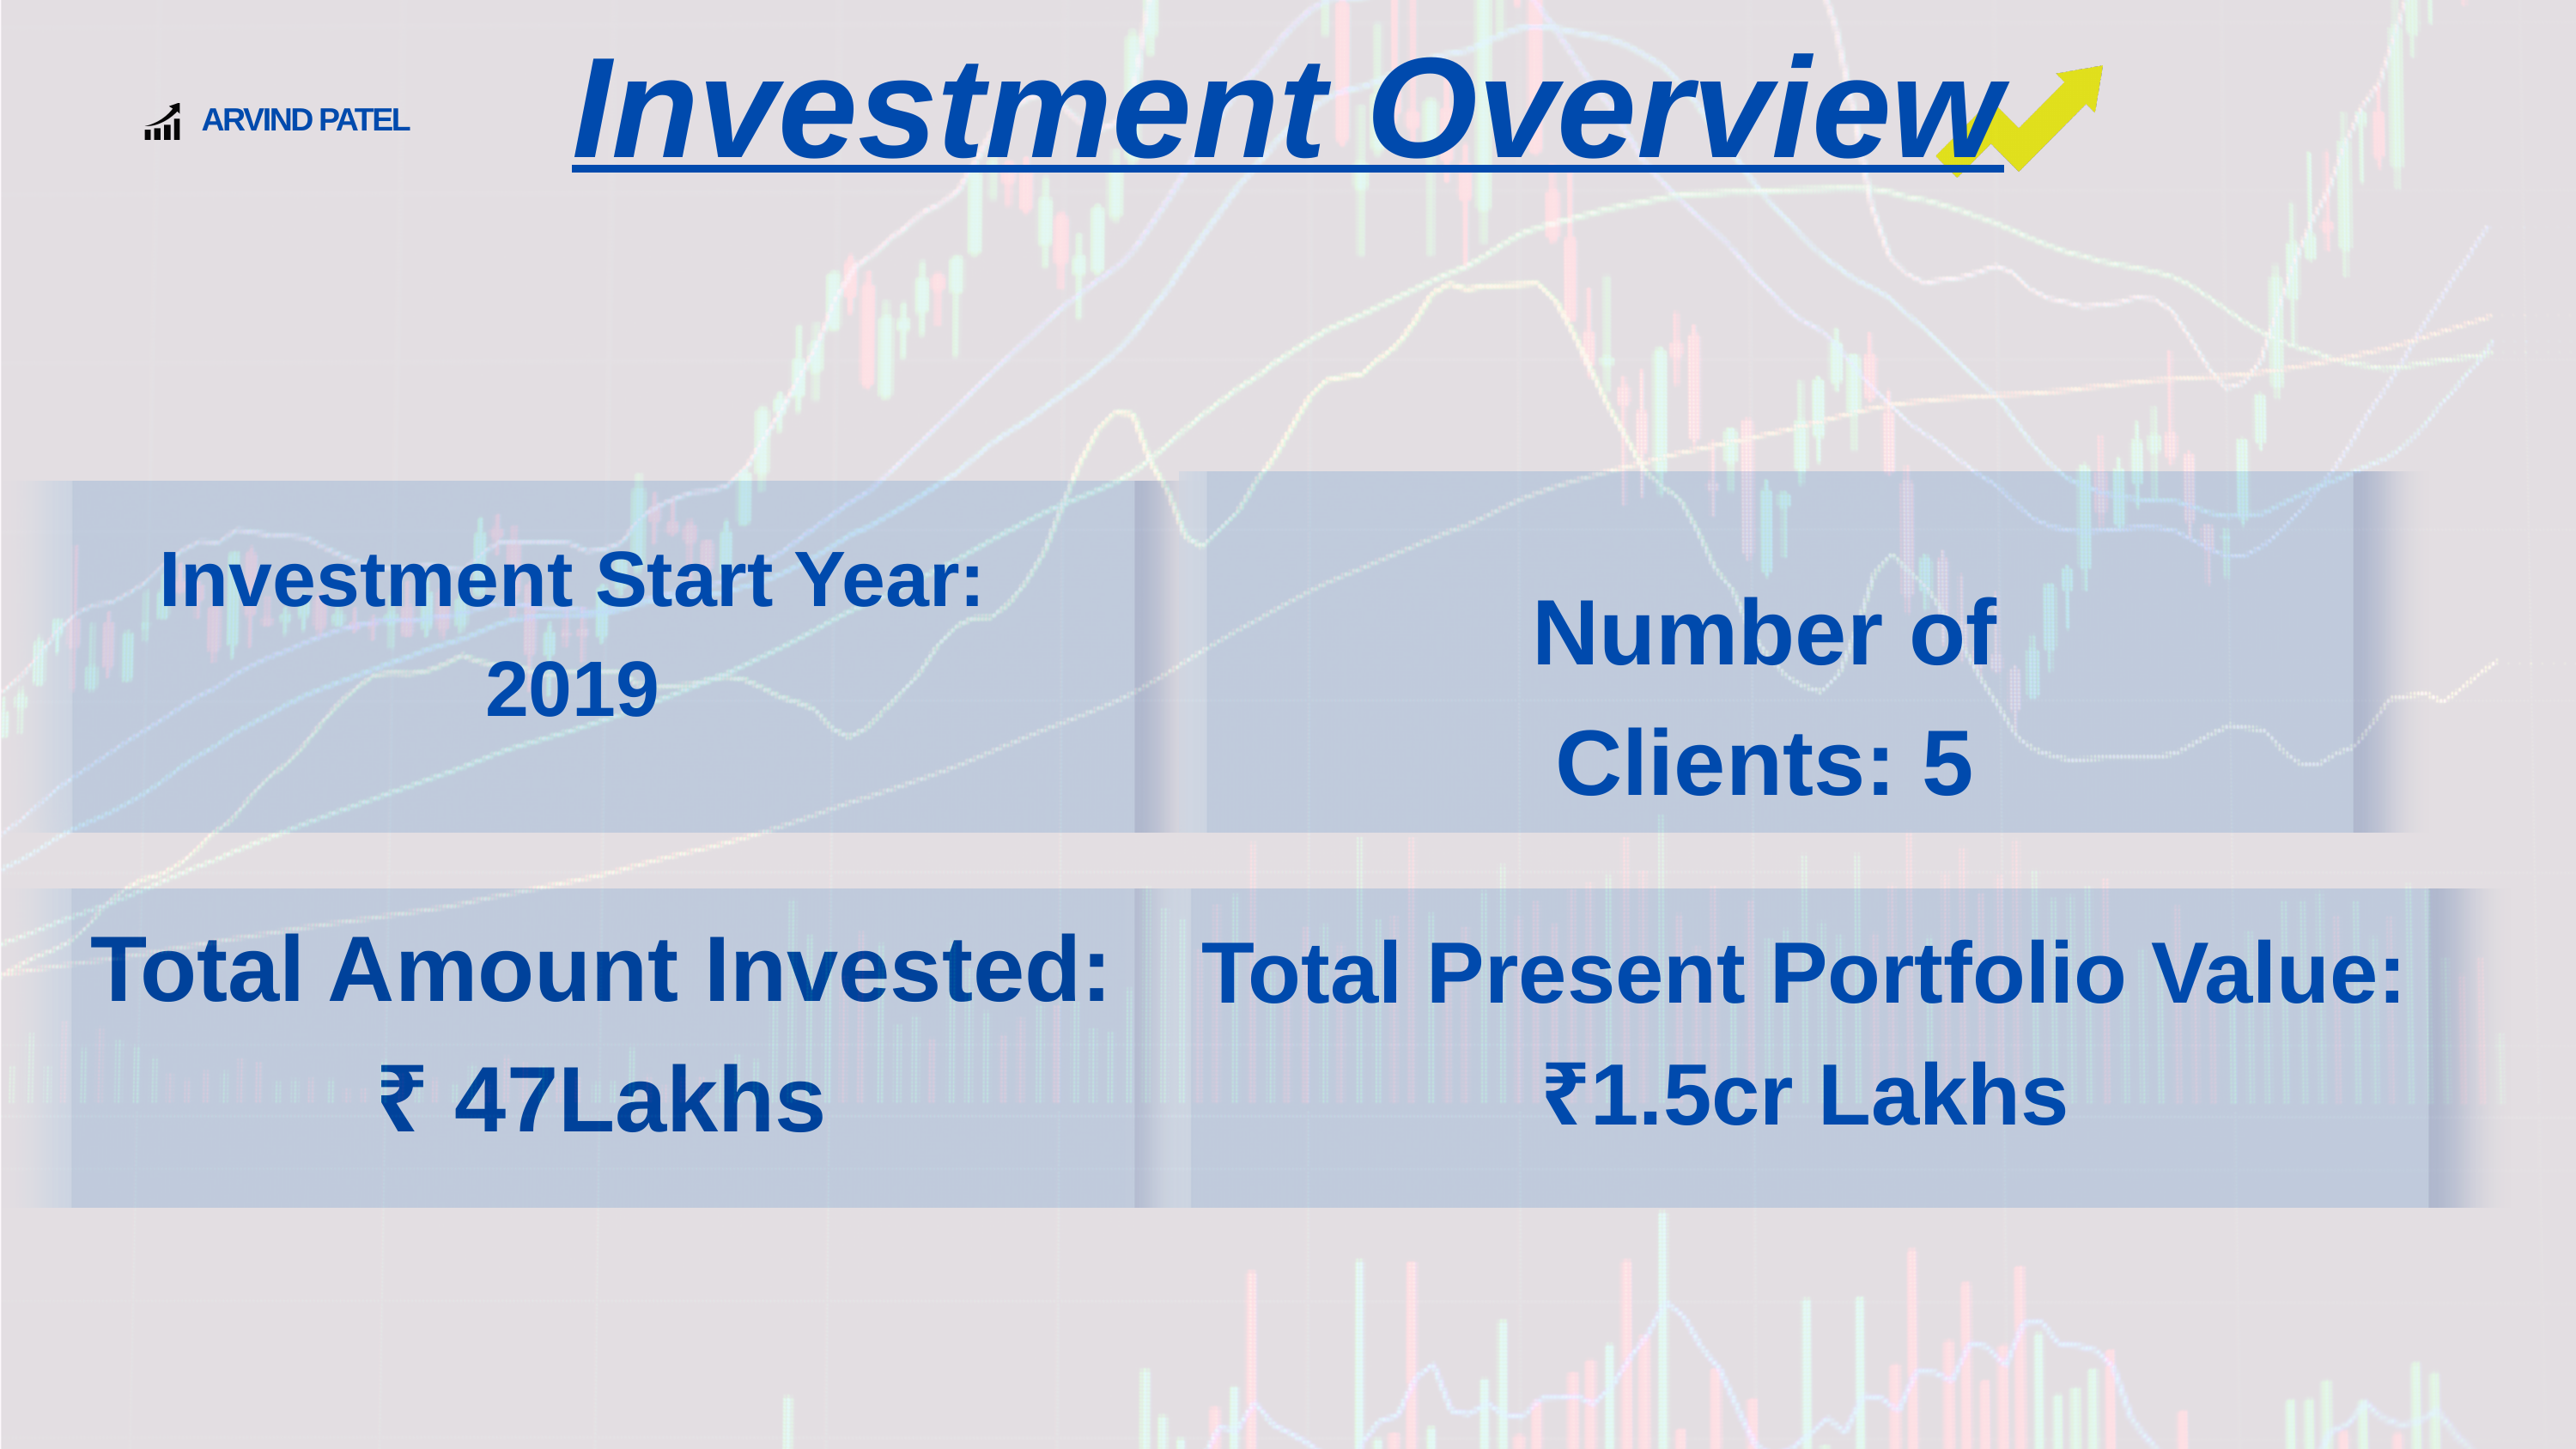

Investment Overview

ARVIND PATEL

Investment Start Year: 2019
Number of Clients: 5

Total Amount Invested: ₹ 47Lakhs
Total Present Portfolio Value: ₹1.5cr Lakhs